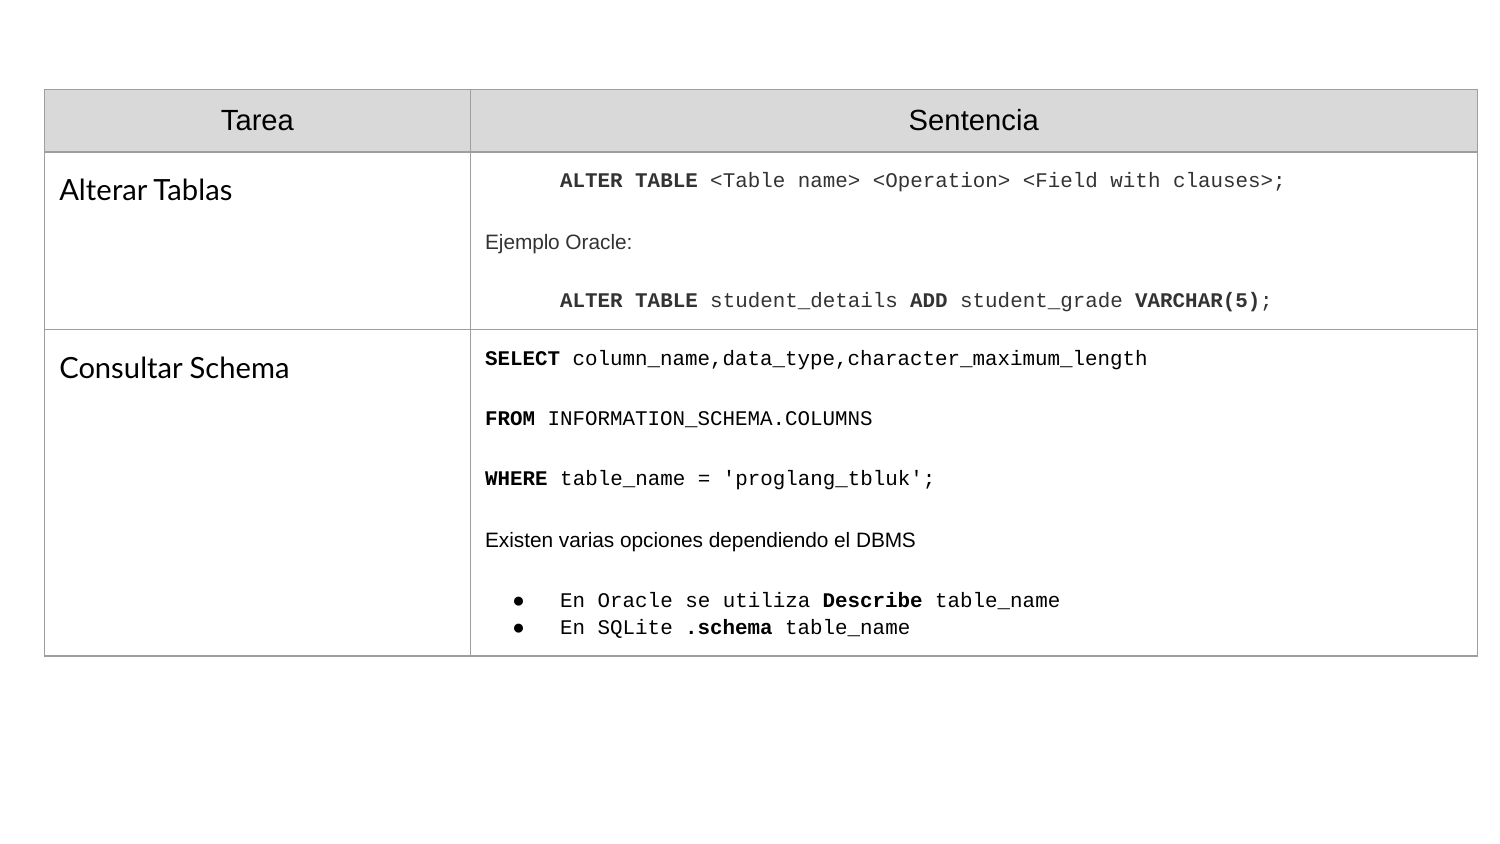

| Tarea | Sentencia |
| --- | --- |
| Alterar Tablas | ALTER TABLE <Table name> <Operation> <Field with clauses>; Ejemplo Oracle: ALTER TABLE student\_details ADD student\_grade VARCHAR(5); |
| Consultar Schema | SELECT column\_name,data\_type,character\_maximum\_length FROM INFORMATION\_SCHEMA.COLUMNS WHERE table\_name = 'proglang\_tbluk'; Existen varias opciones dependiendo el DBMS En Oracle se utiliza Describe table\_name En SQLite .schema table\_name |